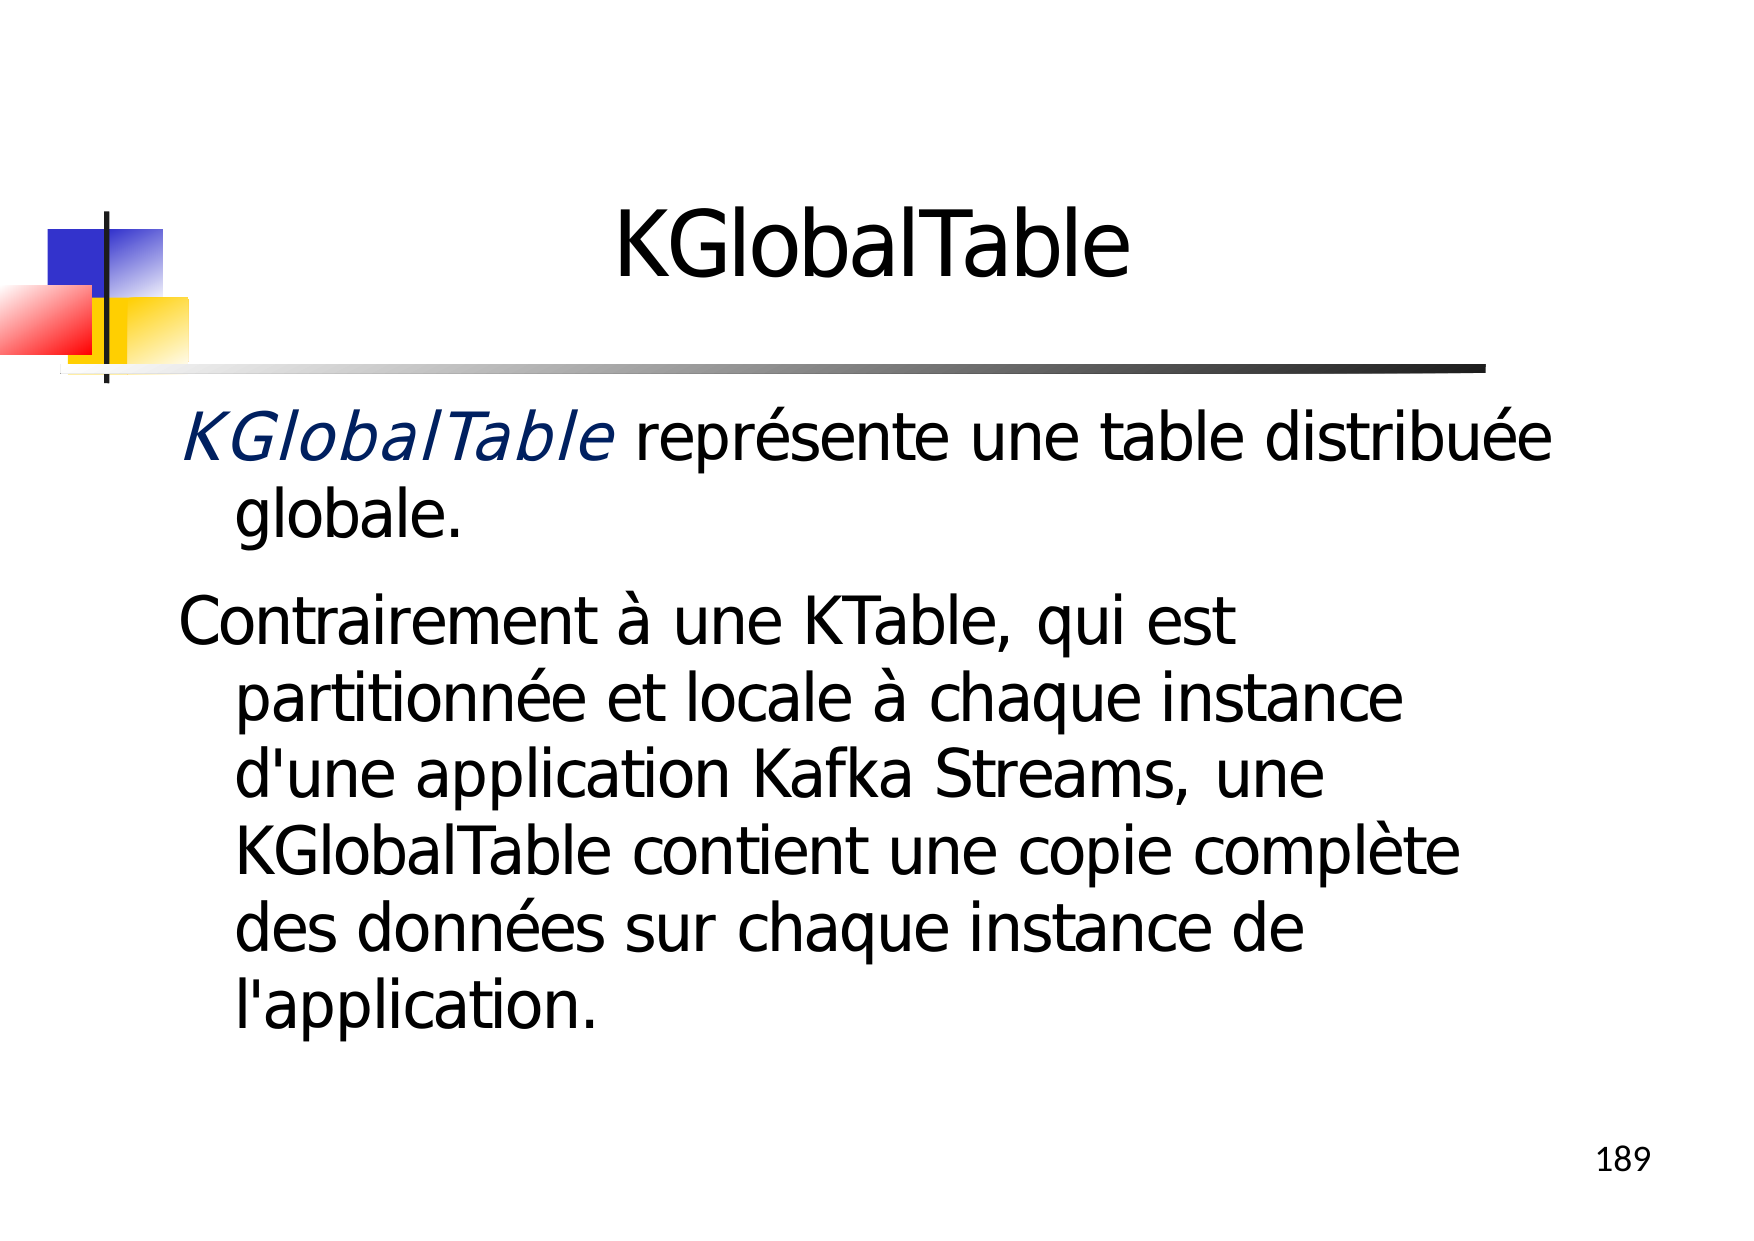

KGlobalTable
KGlobalTable représente une table distribuée globale.
Contrairement à une KTable, qui est partitionnée et locale à chaque instance d'une application Kafka Streams, une KGlobalTable contient une copie complète des données sur chaque instance de l'application.